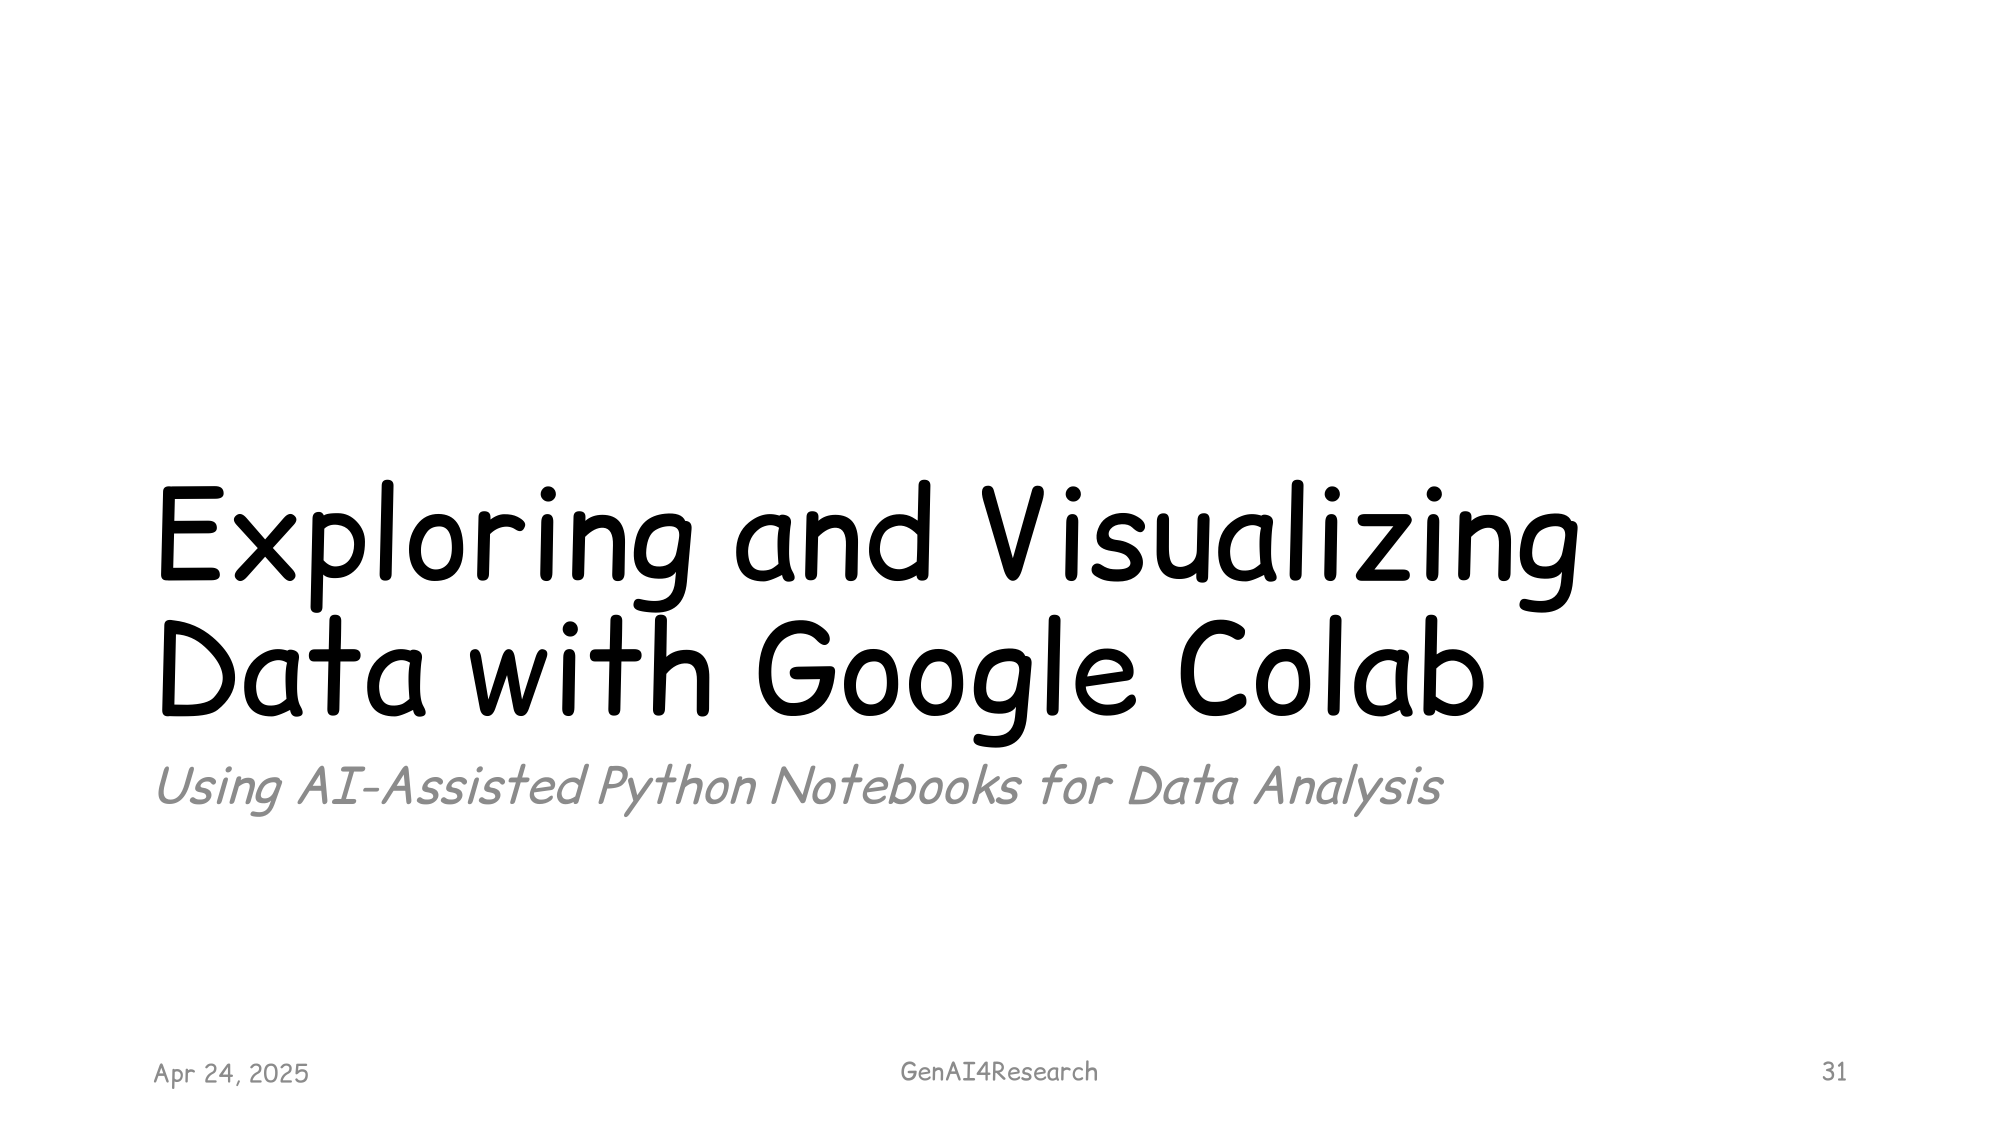

# Exploring and Visualizing Data with Google Colab
Using AI-Assisted Python Notebooks for Data Analysis

Apr 24, 2025
GenAI4Research
31